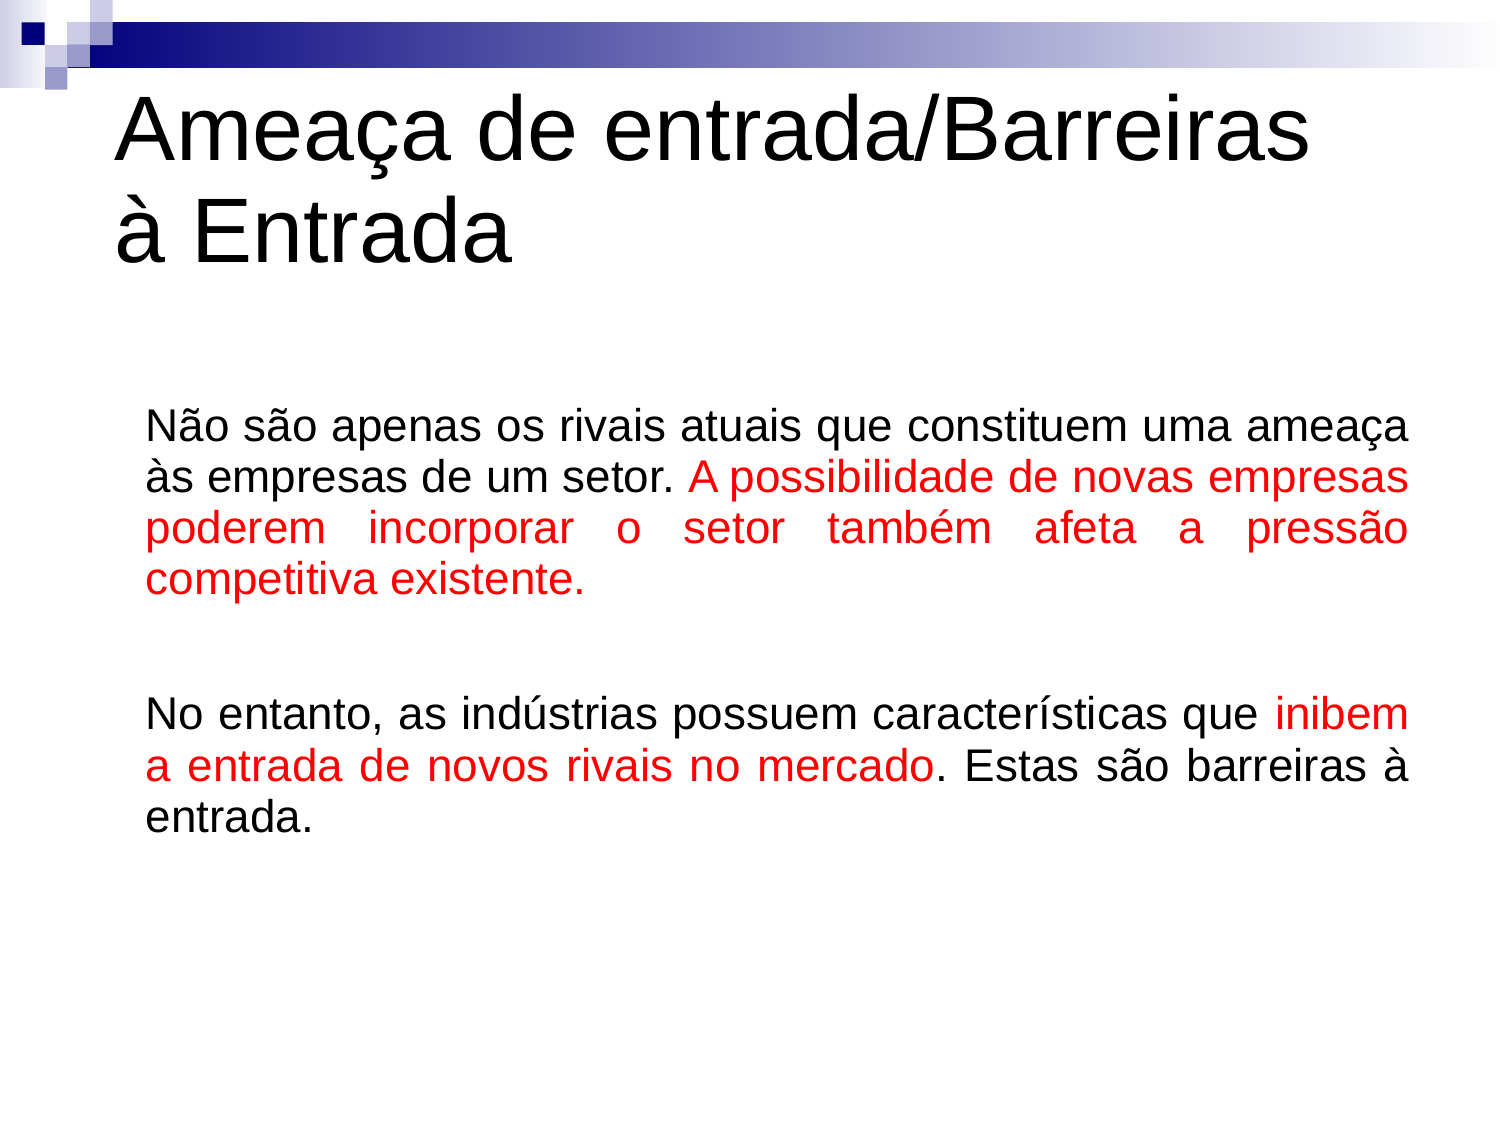

# Ameaça de entrada/Barreiras à Entrada

	Não são apenas os rivais atuais que constituem uma ameaça às empresas de um setor. A possibilidade de novas empresas poderem incorporar o setor também afeta a pressão competitiva existente.

	No entanto, as indústrias possuem características que inibem a entrada de novos rivais no mercado. Estas são barreiras à entrada.